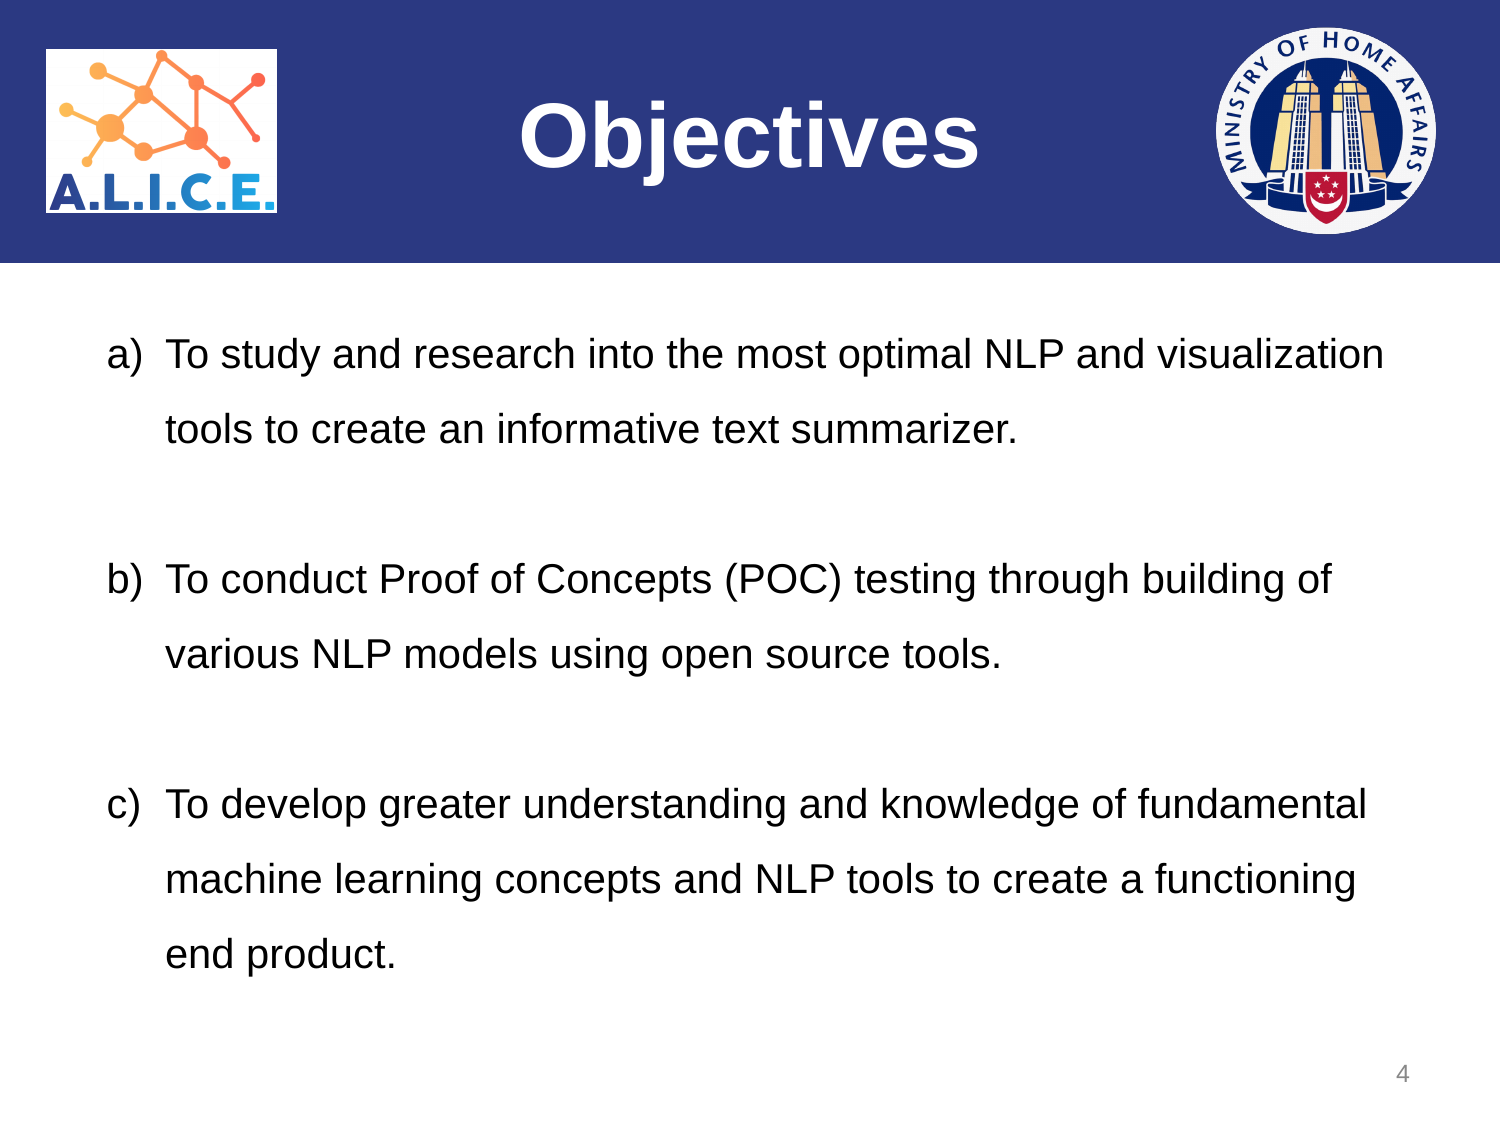

# Objectives
To study and research into the most optimal NLP and visualization tools to create an informative text summarizer.

To conduct Proof of Concepts (POC) testing through building of various NLP models using open source tools.

To develop greater understanding and knowledge of fundamental machine learning concepts and NLP tools to create a functioning end product.

4